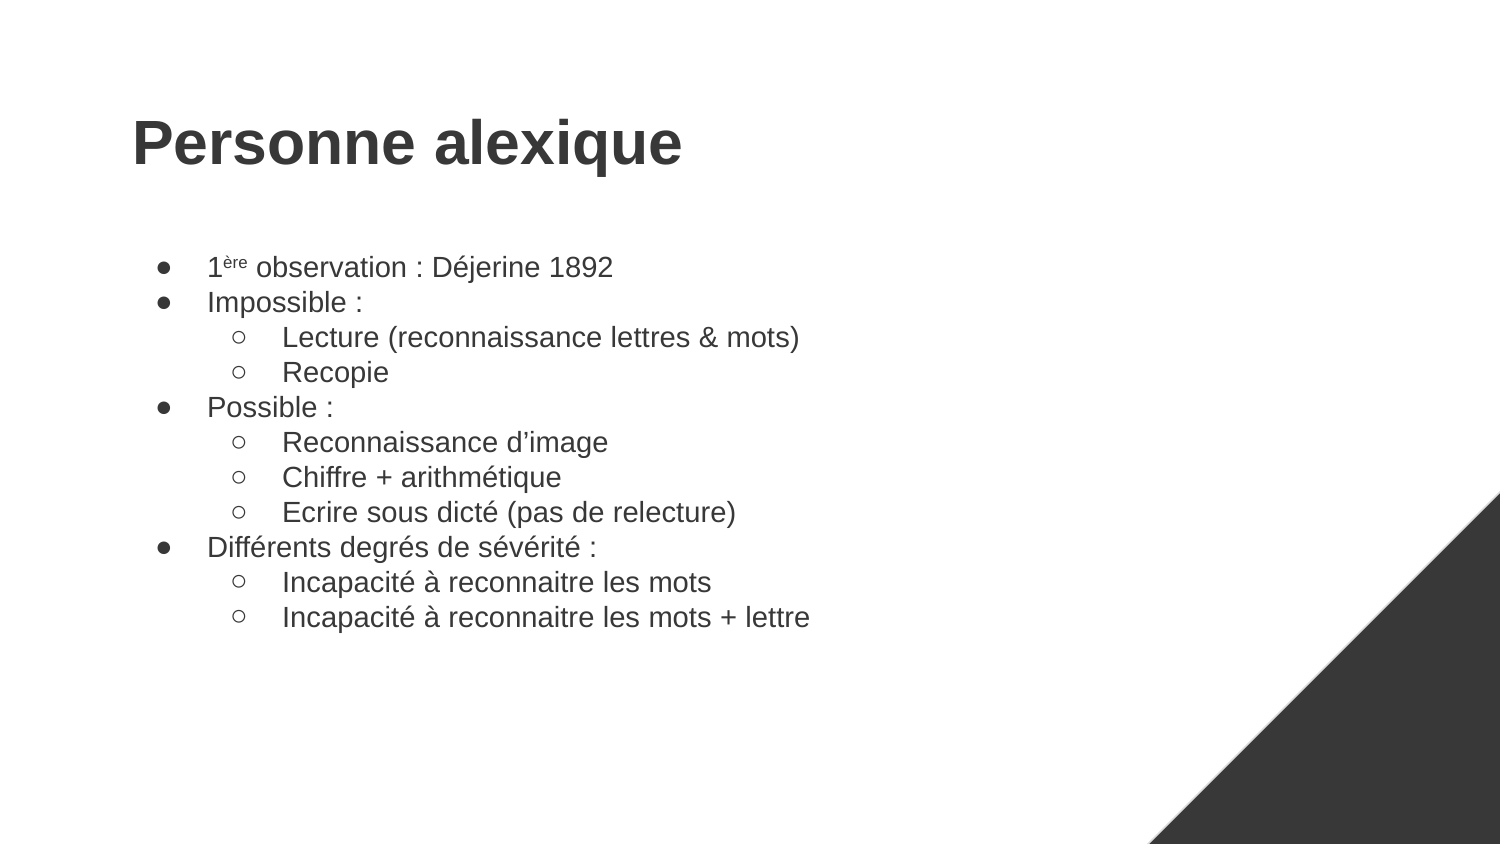

# Personne alexique
1ère observation : Déjerine 1892
Impossible :
Lecture (reconnaissance lettres & mots)
Recopie
Possible :
Reconnaissance d’image
Chiffre + arithmétique
Ecrire sous dicté (pas de relecture)
Différents degrés de sévérité :
Incapacité à reconnaitre les mots
Incapacité à reconnaitre les mots + lettre